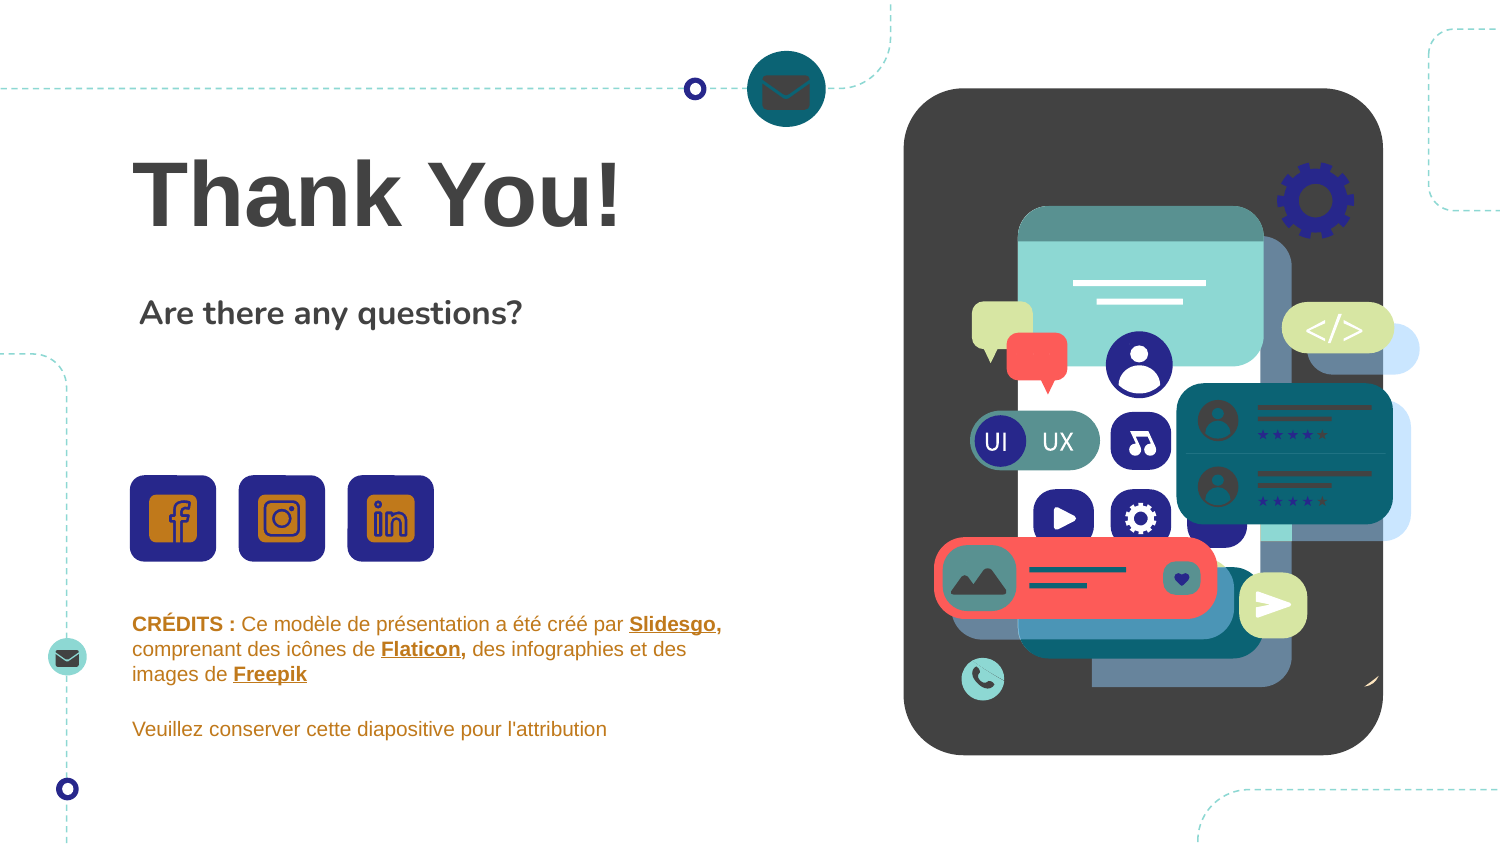

# Thank You!

Are there any questions?

Veuillez conserver cette diapositive pour l'attribution